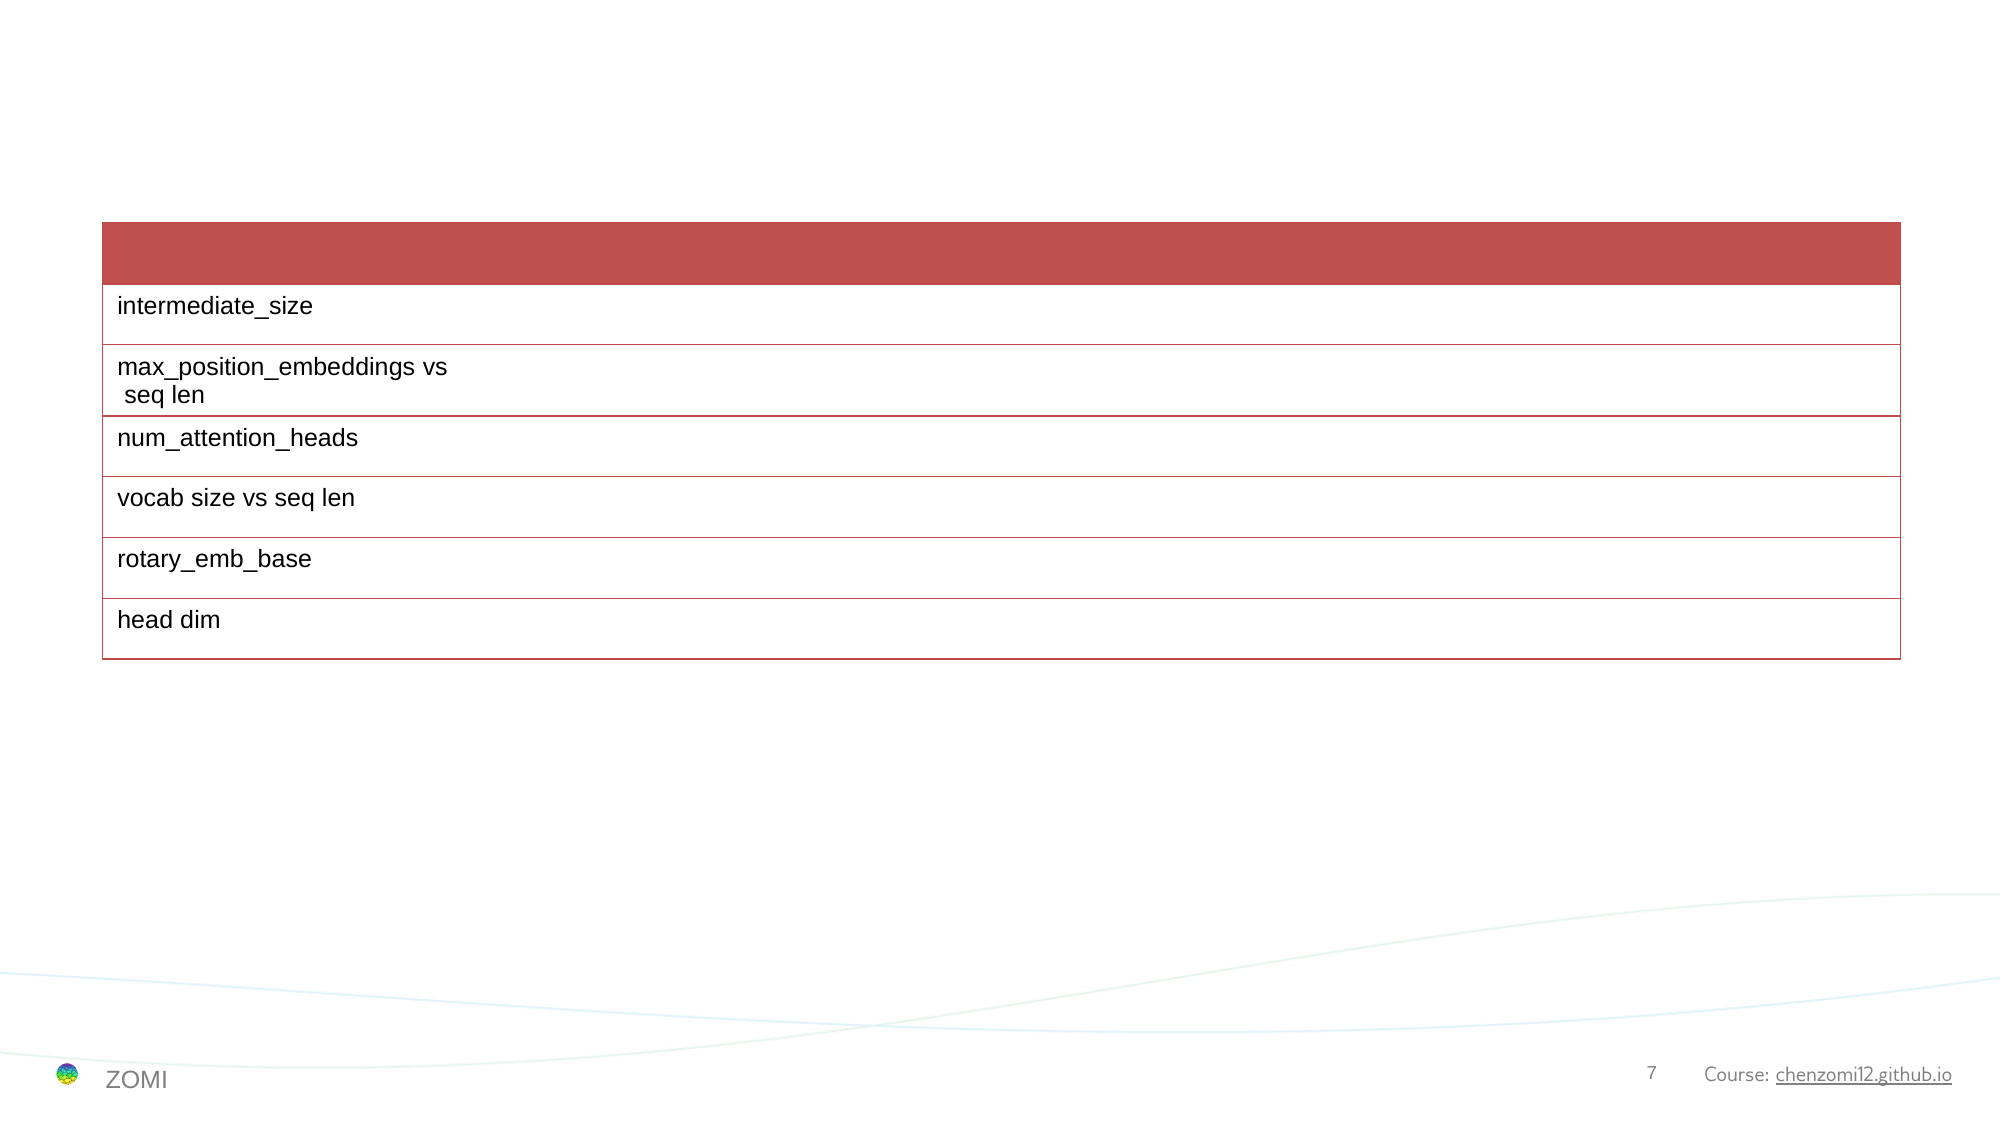

#
|  |  |  |  |  |  |  |  |  |  |
| --- | --- | --- | --- | --- | --- | --- | --- | --- | --- |
| intermediate\_size |  |  |  |  |  |  |  |  |  |
| max\_position\_embeddings vs seq len |  |  |  |  |  |  |  |  |  |
| num\_attention\_heads |  |  |  |  |  |  |  |  |  |
| vocab size vs seq len |  |  |  |  |  |  |  |  |  |
| rotary\_emb\_base |  |  |  |  |  |  |  |  |  |
| head dim |  |  |  |  |  |  |  |  |  |